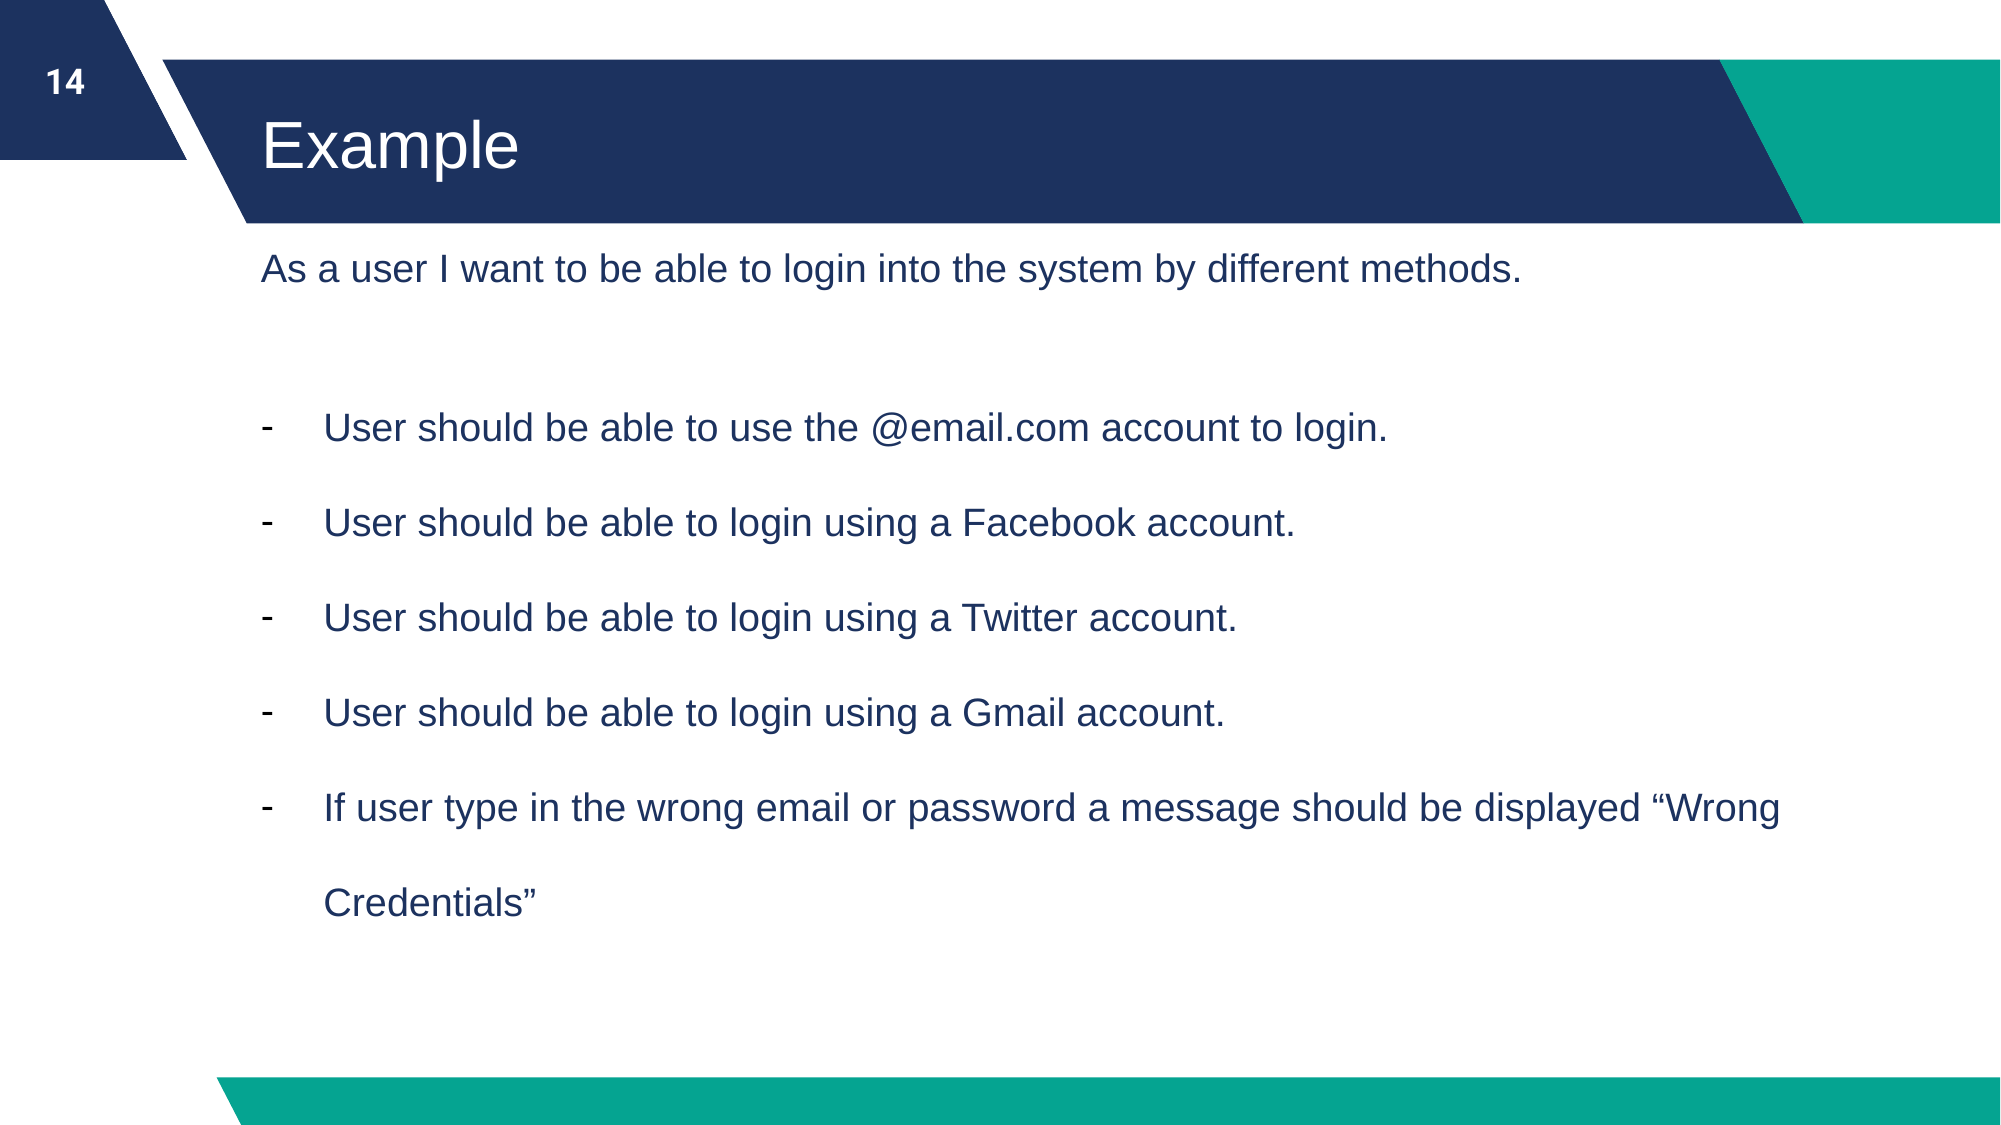

14
# Example
As a user I want to be able to login into the system by different methods.

User should be able to use the @email.com account to login.
User should be able to login using a Facebook account.
User should be able to login using a Twitter account.
User should be able to login using a Gmail account.
If user type in the wrong email or password a message should be displayed “Wrong Credentials”